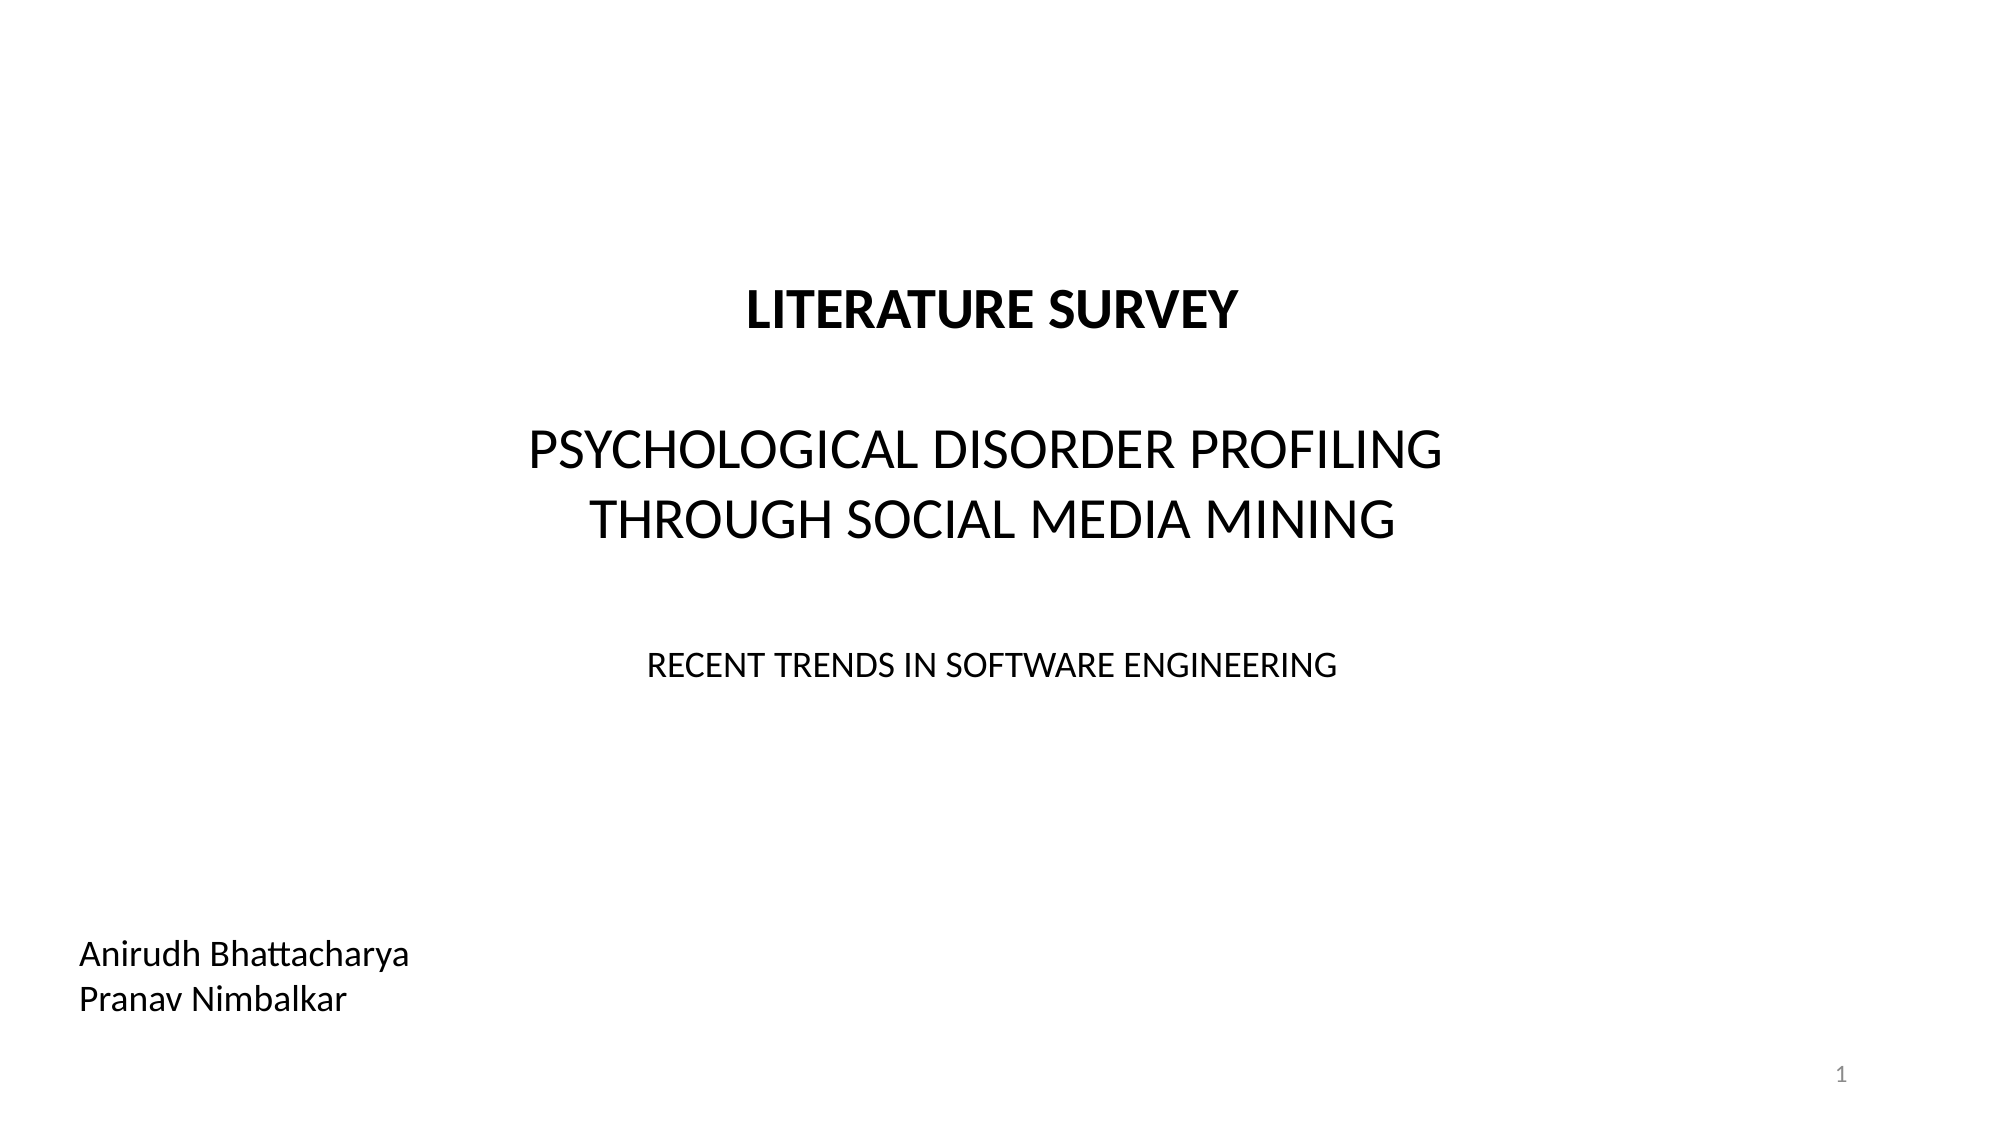

LITERATURE SURVEY

PSYCHOLOGICAL DISORDER PROFILING
THROUGH SOCIAL MEDIA MINING

RECENT TRENDS IN SOFTWARE ENGINEERING

Anirudh Bhattacharya
Pranav Nimbalkar
1